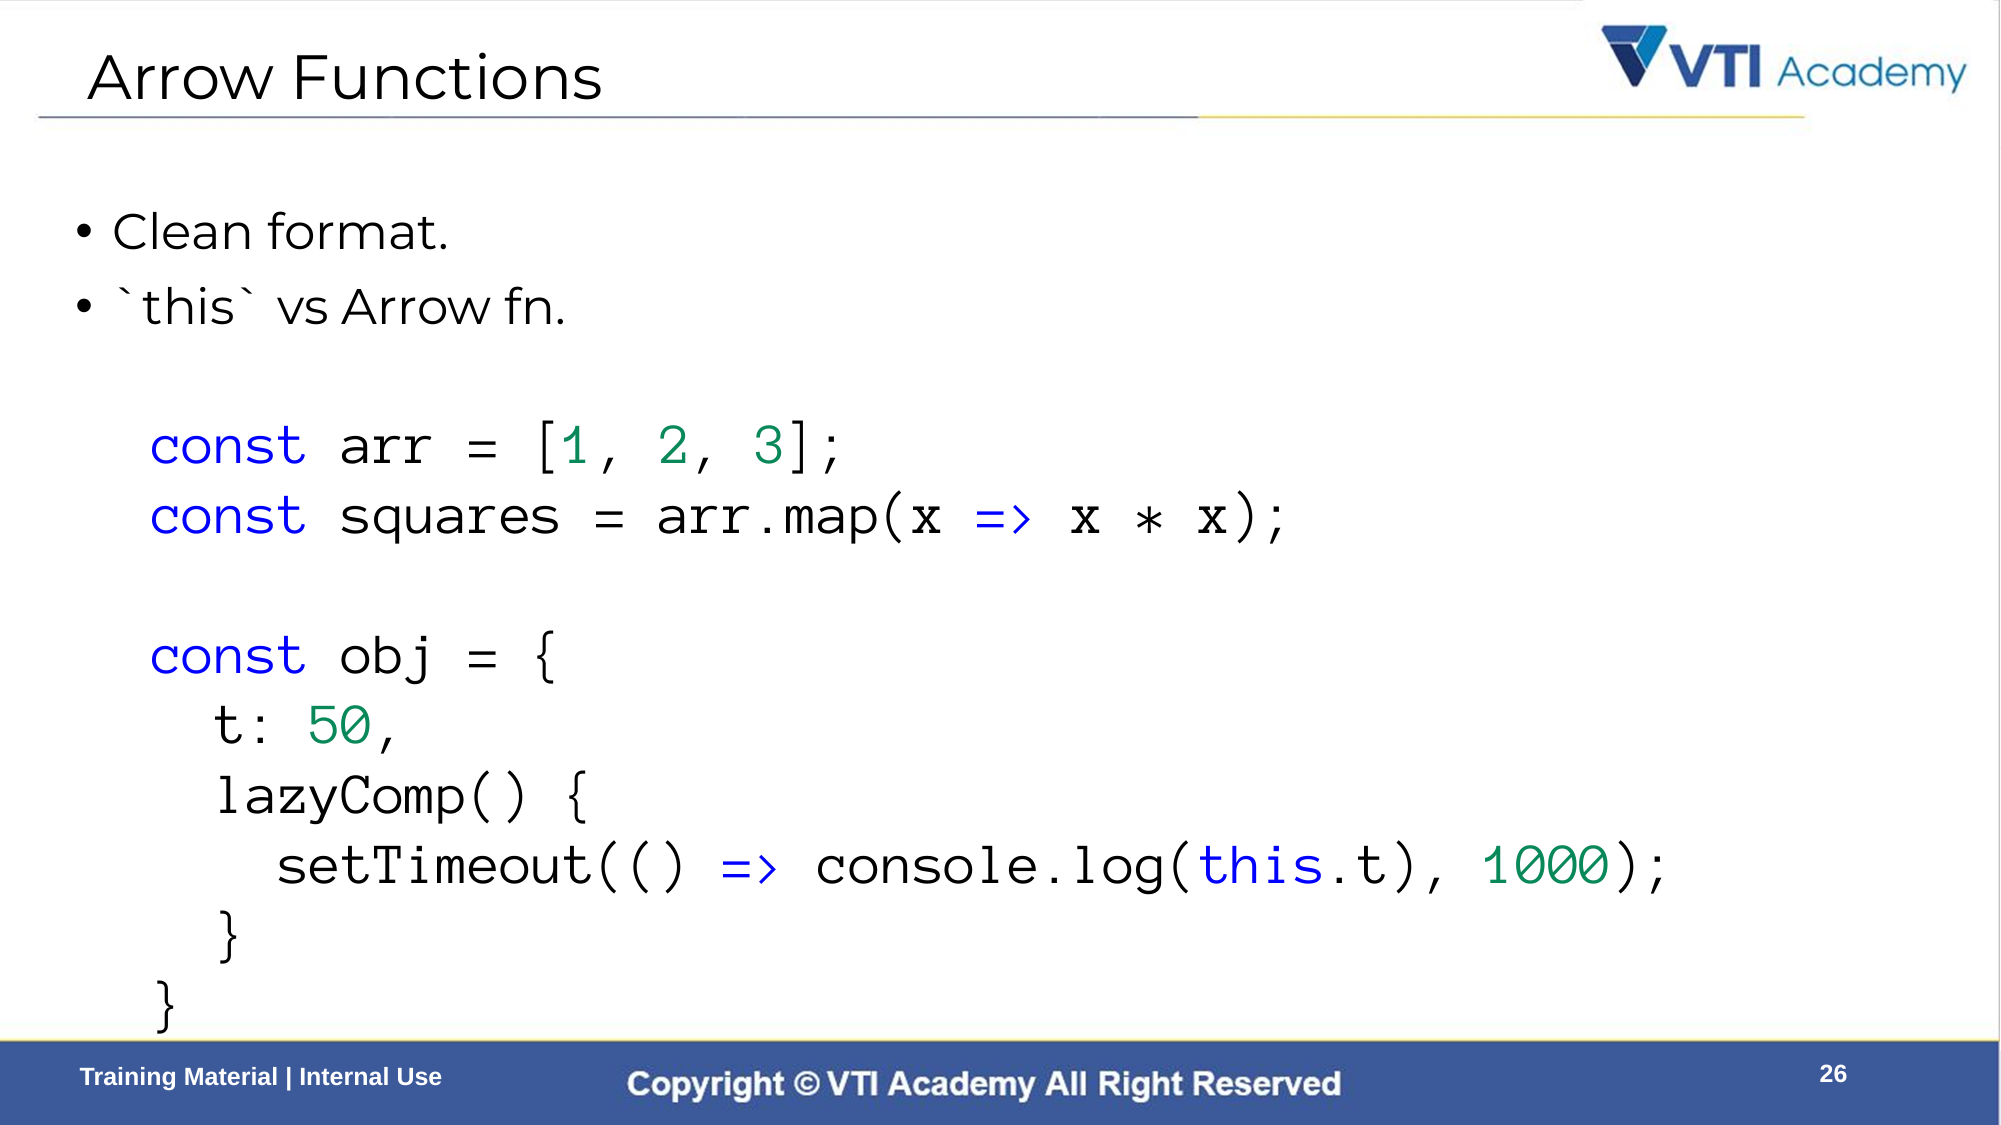

# Arrow Functions
Clean format.
`this` vs Arrow fn.
const arr = [1, 2, 3];
const squares = arr.map(x => x * x);
const obj = {
  t: 50,
  lazyComp() {
    setTimeout(() => console.log(this.t), 1000);
  }
}

26
Training Material | Internal Use